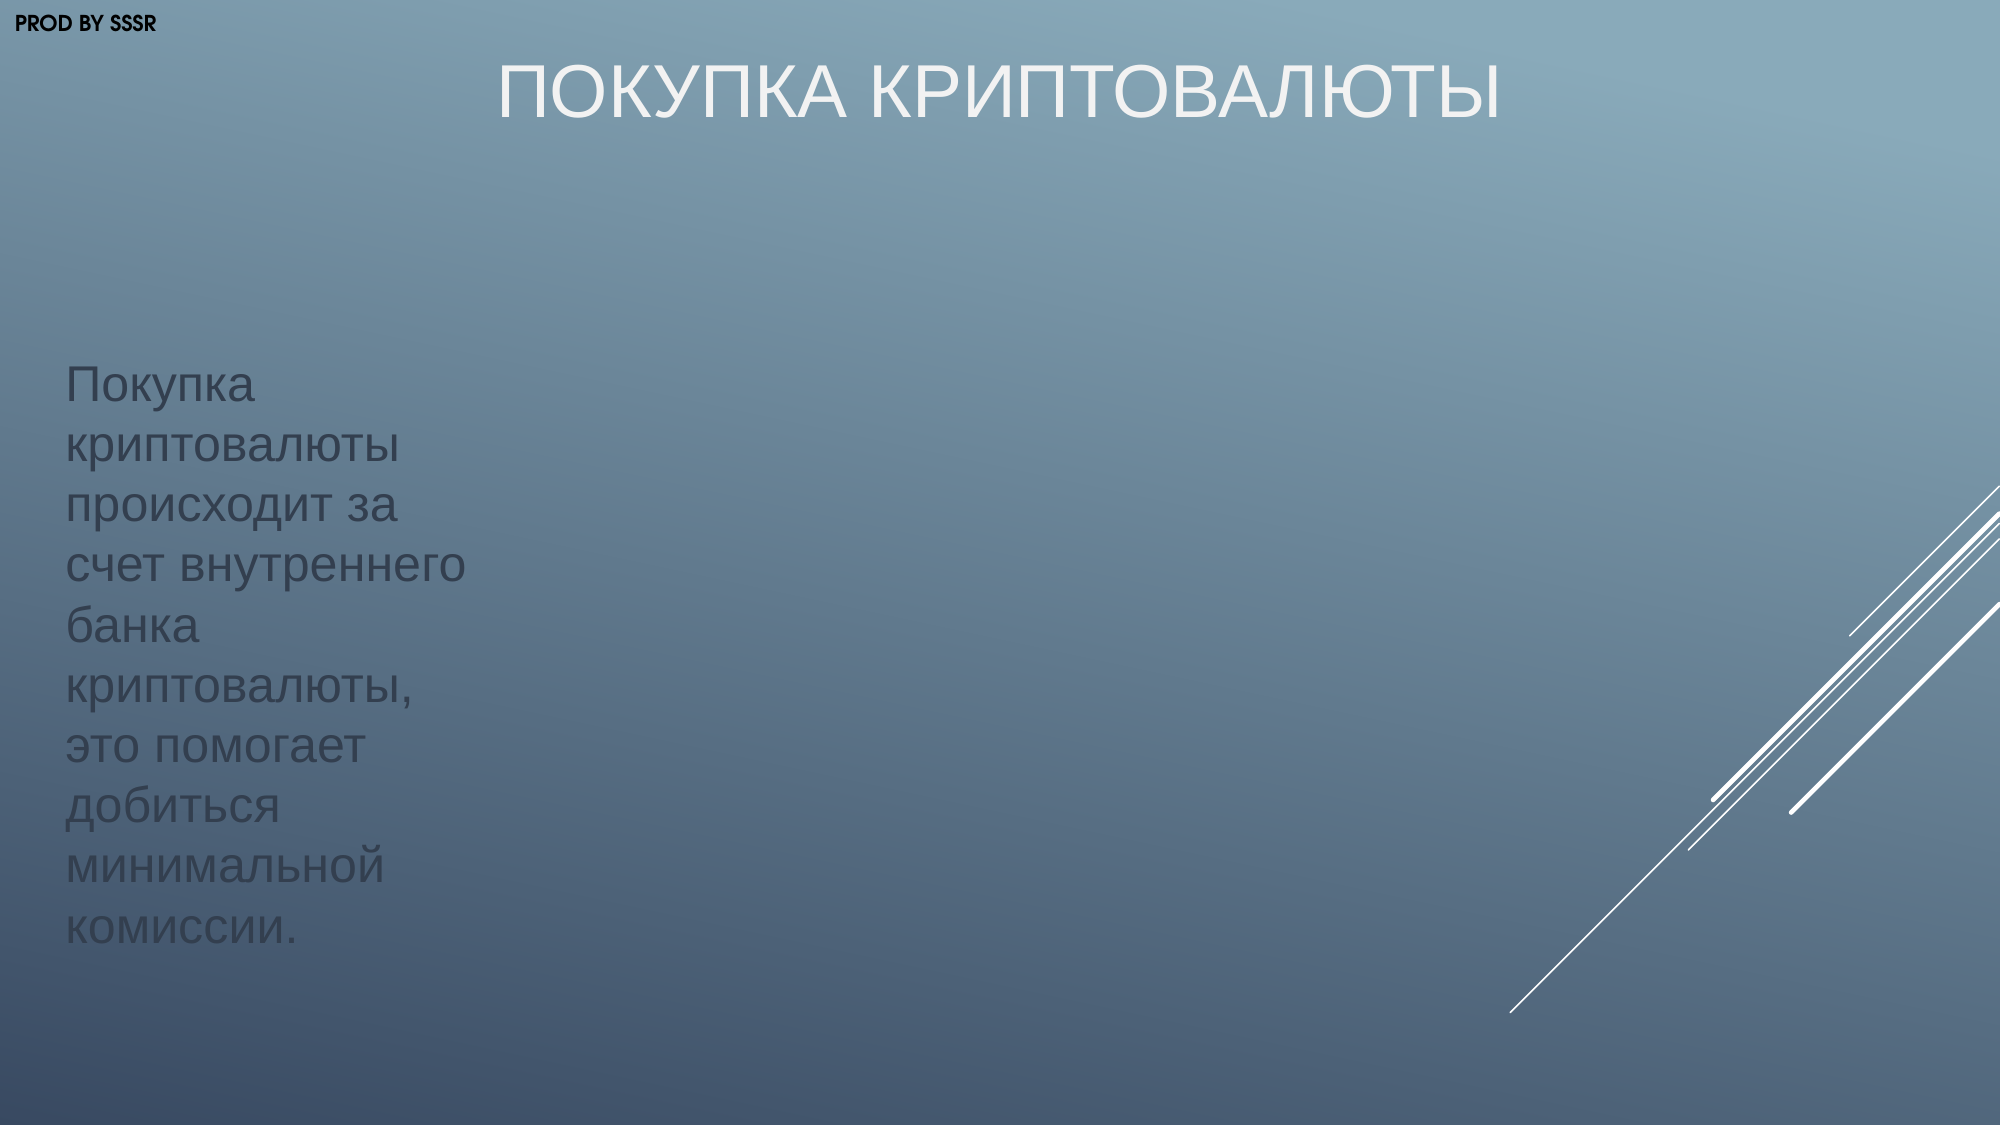

# ПОКУПКА КРИПТОВАЛЮТЫ
PROD BY SSSR
Покупка криптовалюты происходит за счет внутреннего банка криптовалюты, это помогает добиться минимальной комиссии.